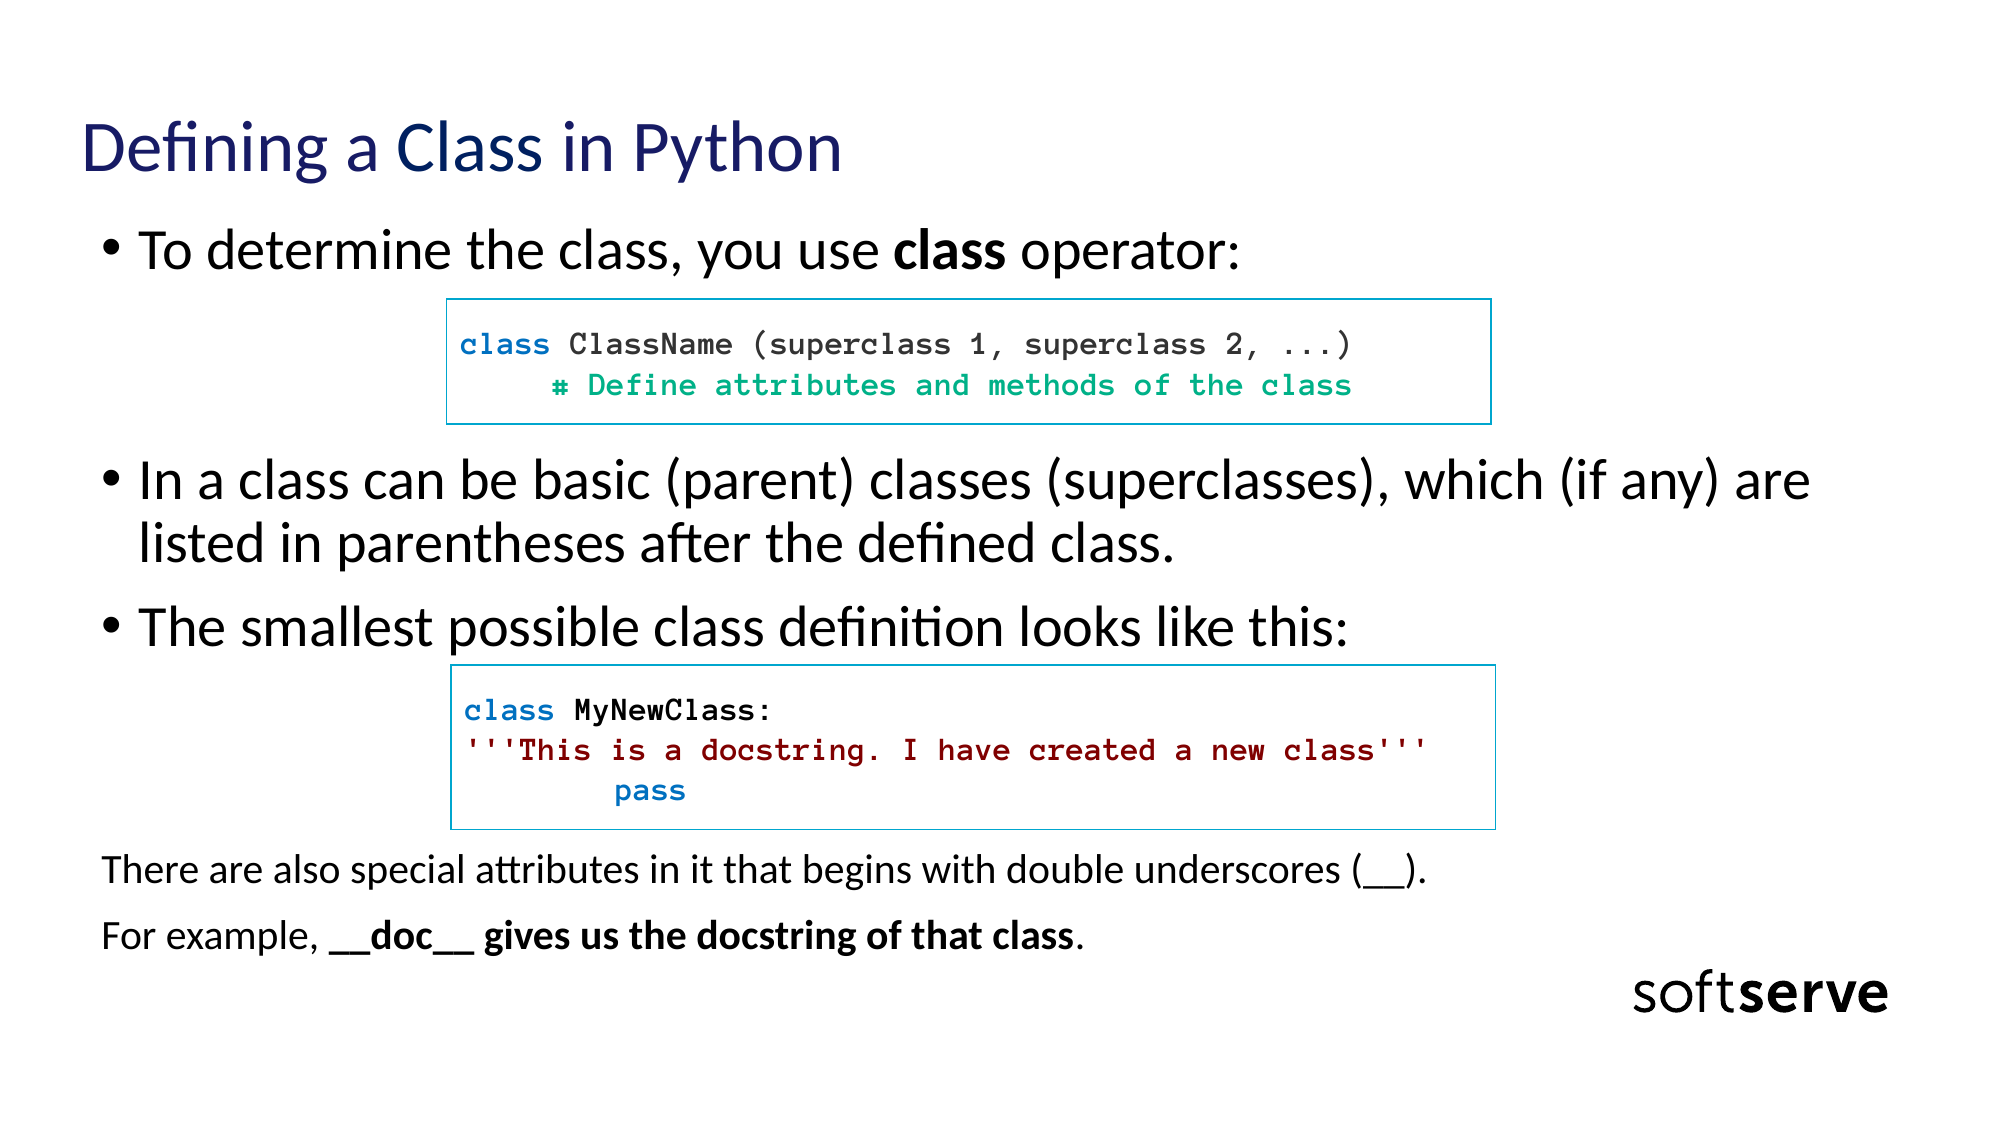

# Defining a Class in Python
To determine the class, you use class operator:

In a class can be basic (parent) classes (superclasses), which (if any) are listed in parentheses after the defined class.
The smallest possible class definition looks like this:

There are also special attributes in it that begins with double underscores (__).
For example, __doc__ gives us the docstring of that class.

class ClassName (superclass 1, superclass 2, ...)
     # Define attributes and methods of the class
class MyNewClass:
'''This is a docstring. I have created a new class''' 	pass